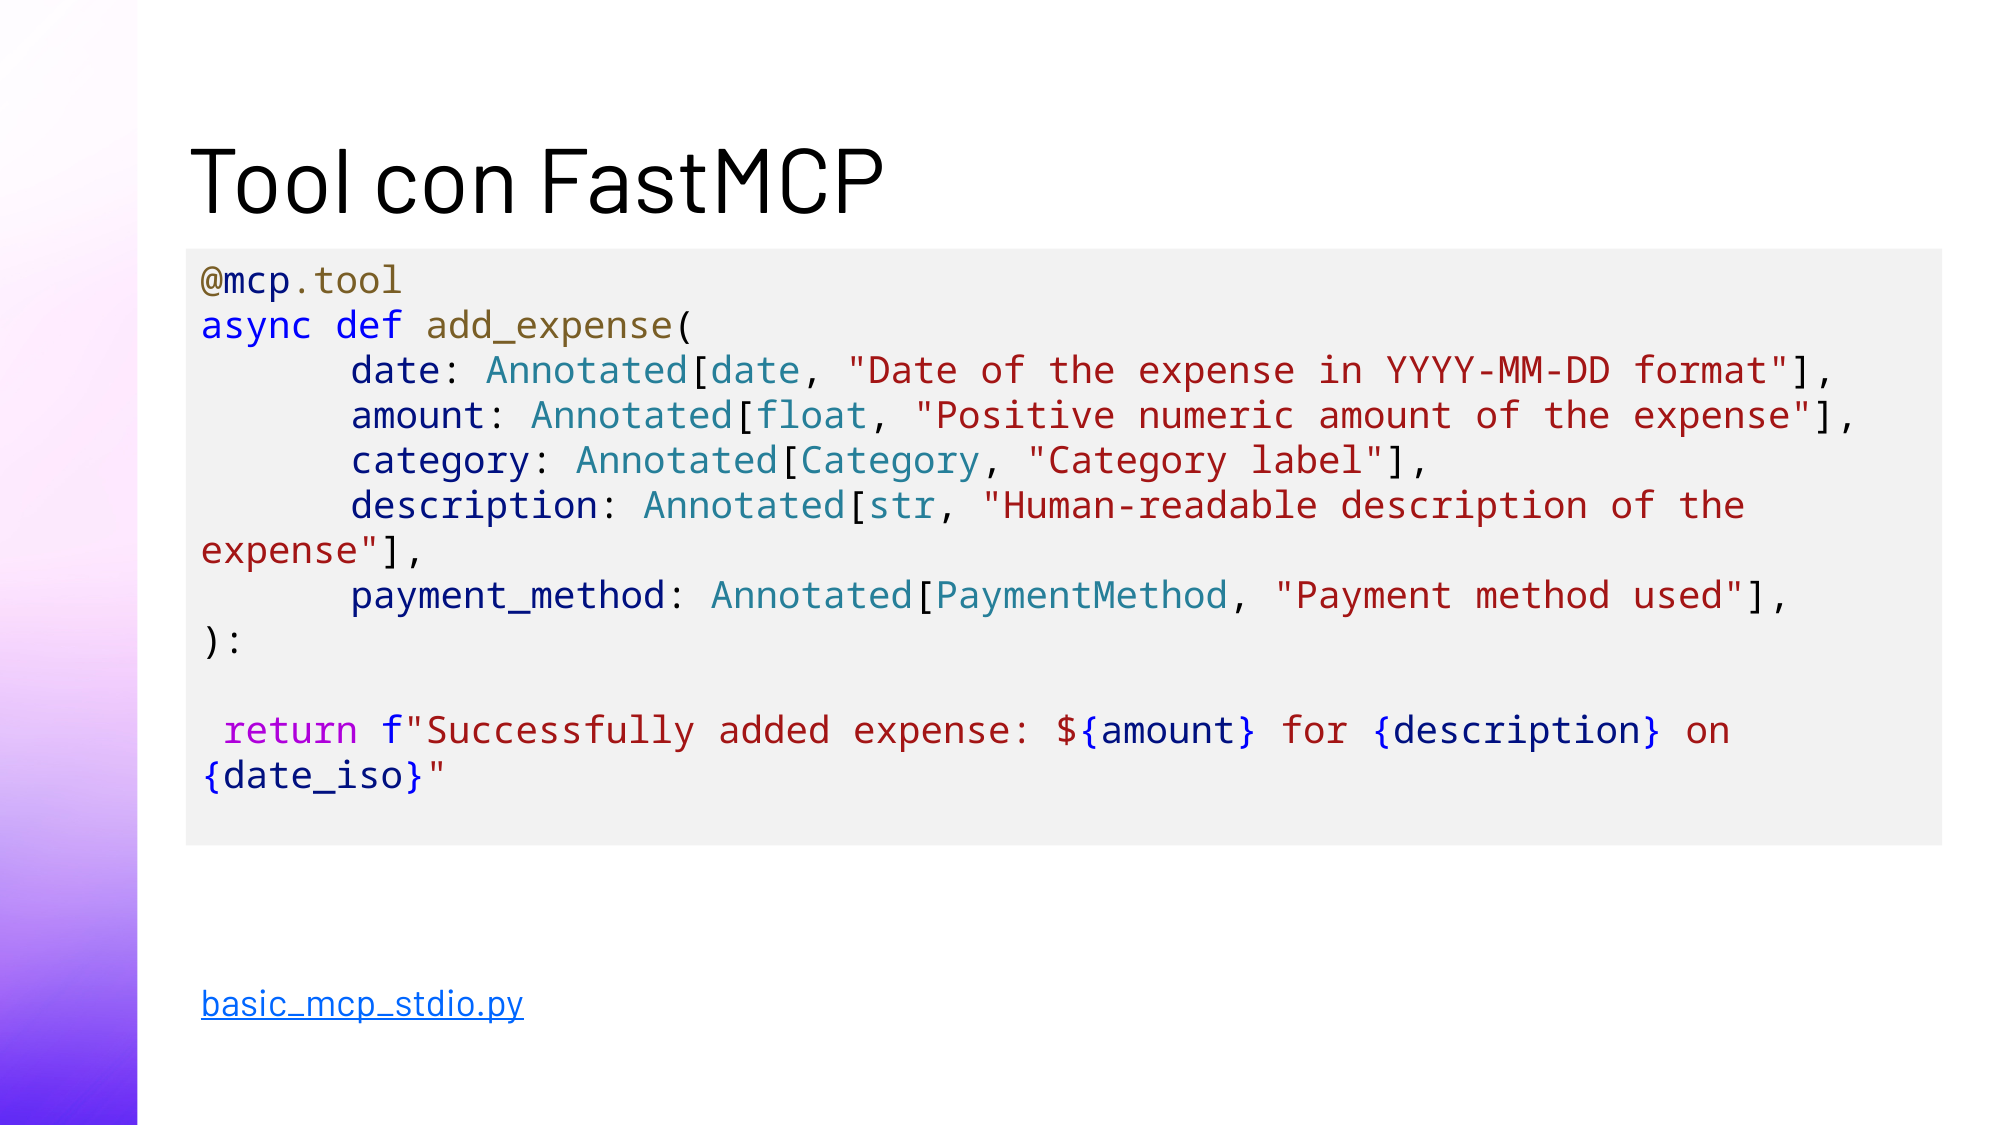

# Tool con FastMCP
@mcp.tool
async def add_expense(
	date: Annotated[date, "Date of the expense in YYYY-MM-DD format"],
	amount: Annotated[float, "Positive numeric amount of the expense"],
	category: Annotated[Category, "Category label"],
	description: Annotated[str, "Human-readable description of the 	expense"],
	payment_method: Annotated[PaymentMethod, "Payment method used"],
):
 return f"Successfully added expense: ${amount} for {description} on 	{date_iso}"

basic_mcp_stdio.py